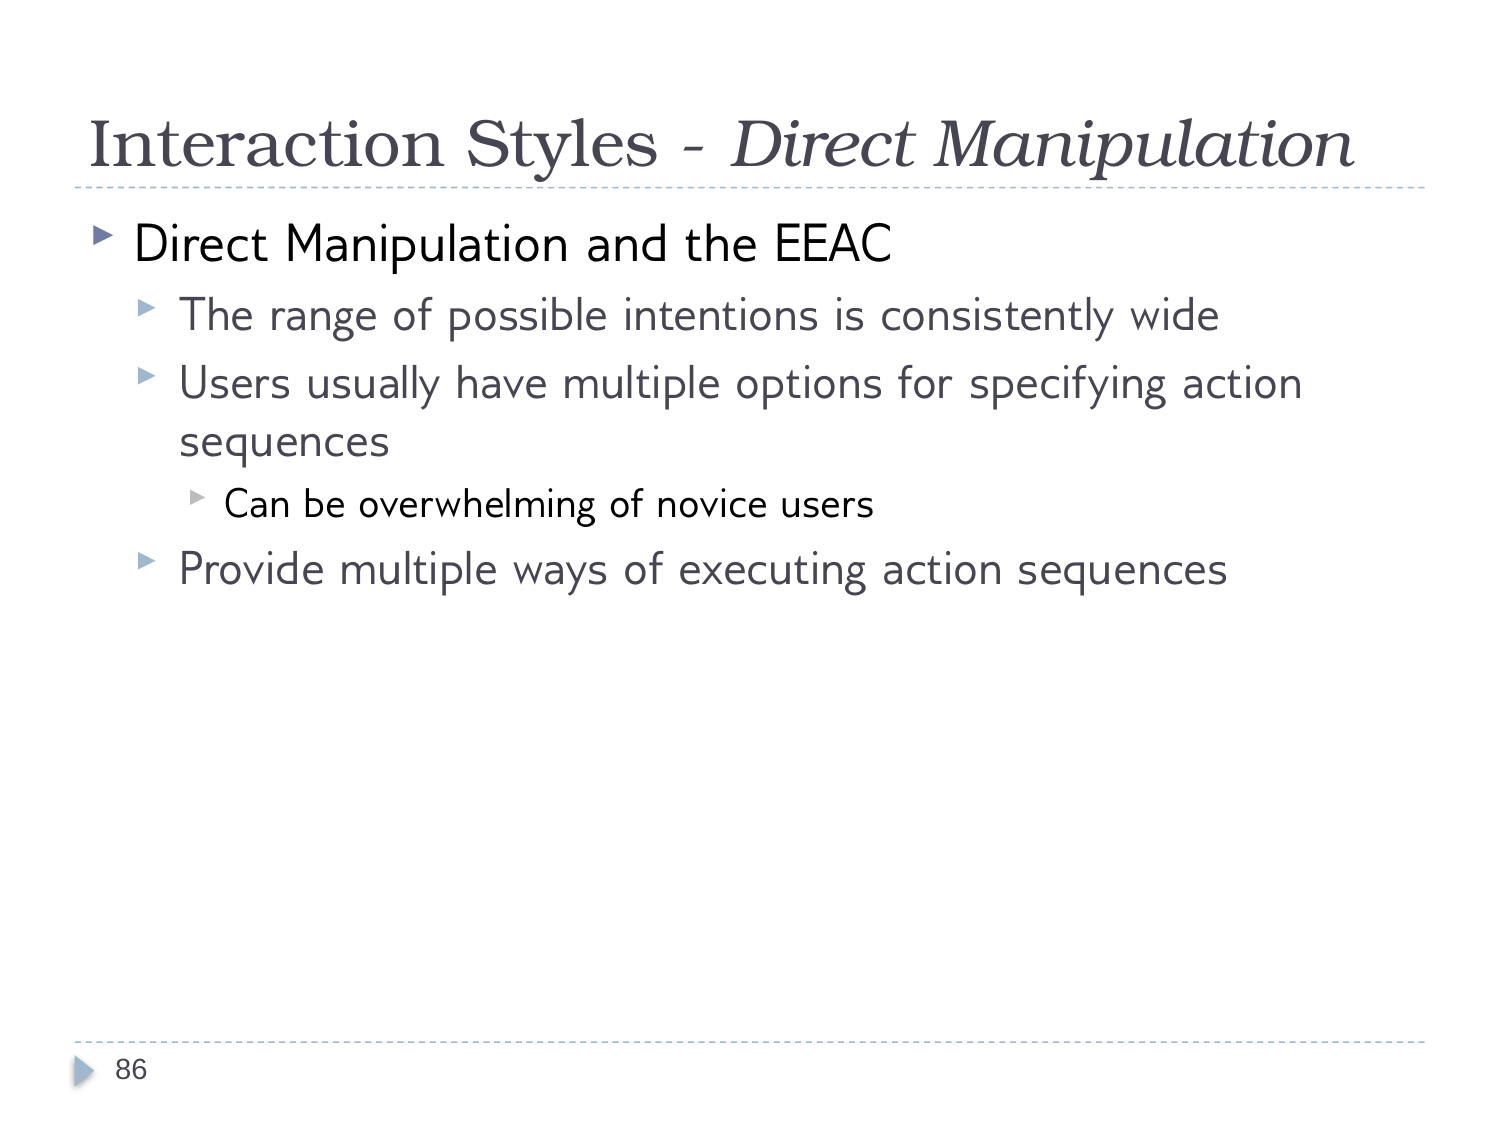

# Interaction Styles - Direct Manipulation
Direct Manipulation and the EEAC
The range of possible intentions is consistently wide
Users usually have multiple options for specifying action sequences
Can be overwhelming of novice users
Provide multiple ways of executing action sequences

86